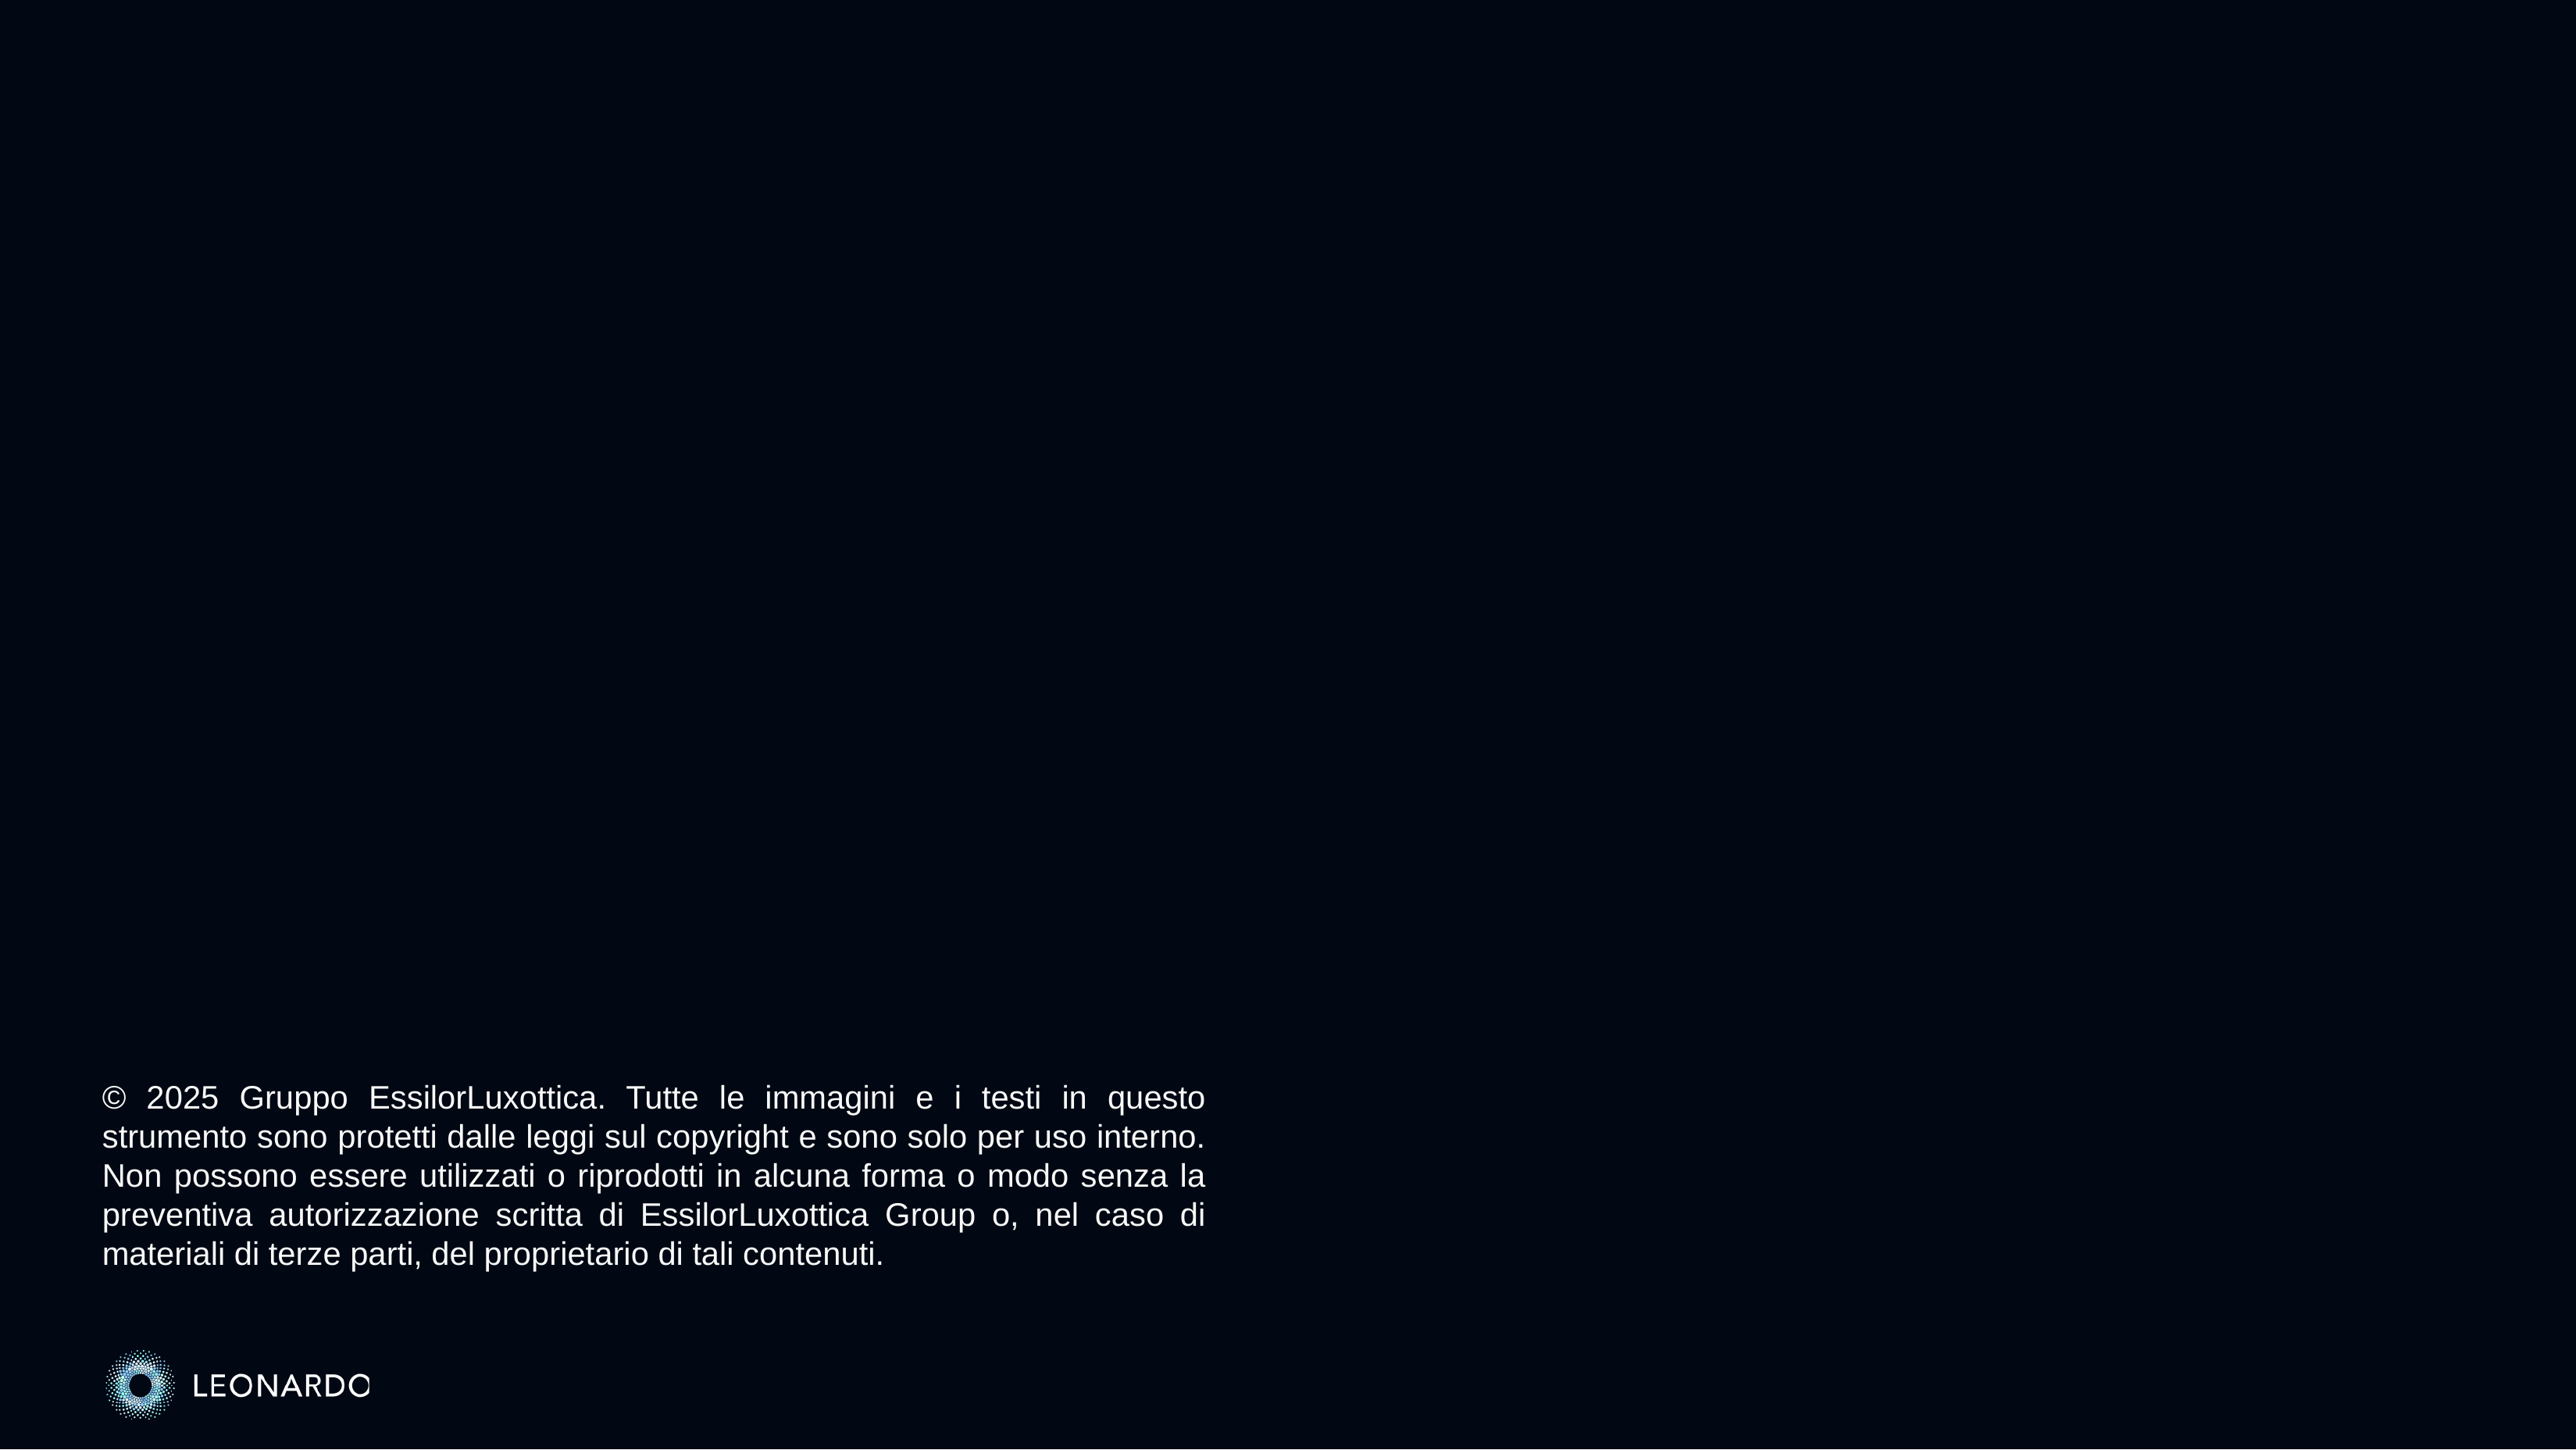

© 2025 Gruppo EssilorLuxottica. Tutte le immagini e i testi in questo strumento sono protetti dalle leggi sul copyright e sono solo per uso interno. Non possono essere utilizzati o riprodotti in alcuna forma o modo senza la preventiva autorizzazione scritta di EssilorLuxottica Group o, nel caso di materiali di terze parti, del proprietario di tali contenuti.